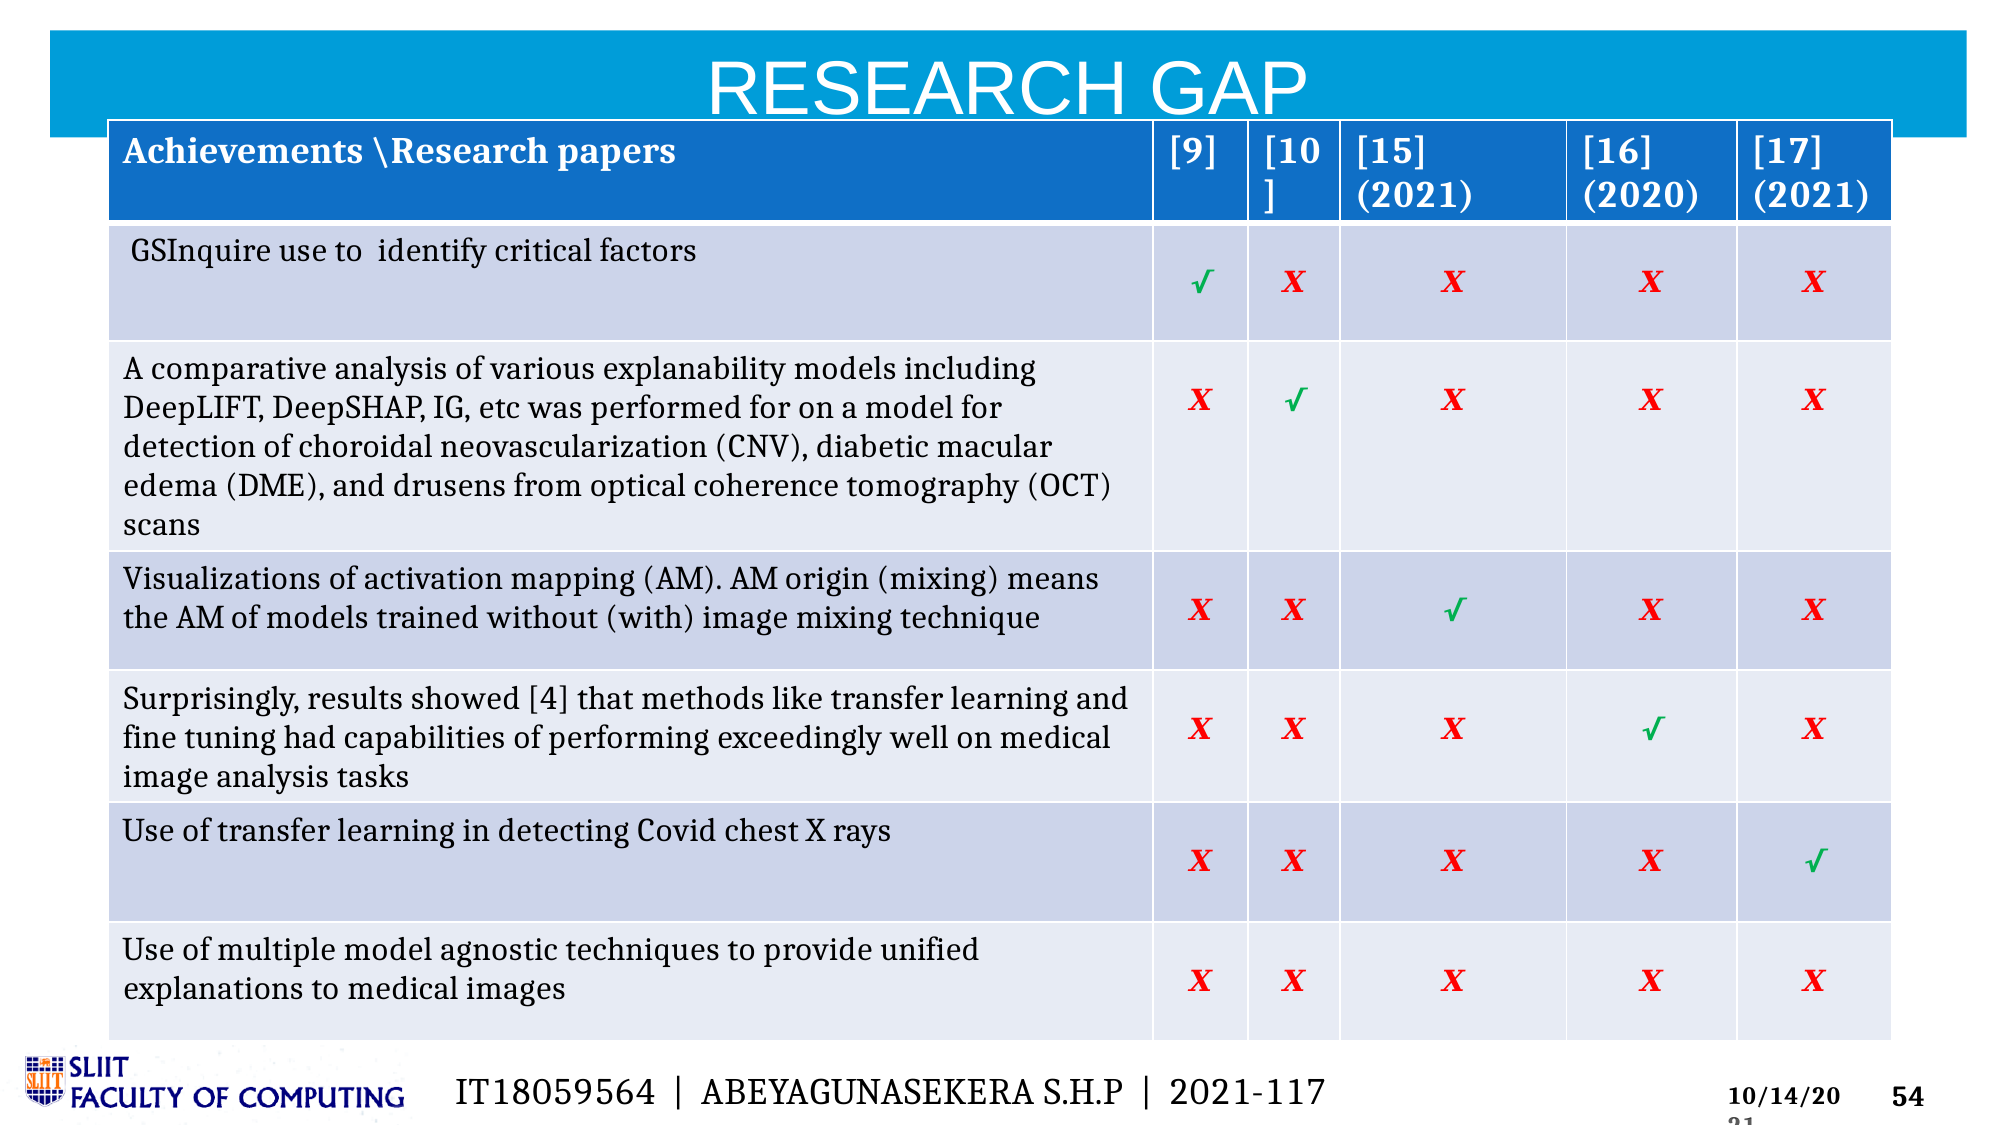

# RESEARCH GAP
| Achievements \Research papers | [9] | [10] | [15] (2021) | [16] (2020) | [17] (2021) |
| --- | --- | --- | --- | --- | --- |
| GSInquire use to  identify critical factors | √ | 𝜲 | 𝜲 | 𝜲 | 𝜲 |
| A comparative analysis of various explanability models including DeepLIFT, DeepSHAP, IG, etc was performed for on a model for detection of choroidal neovascularization (CNV), diabetic macular edema (DME), and drusens from optical coherence tomography (OCT) scans | 𝜲 | √ | 𝜲 | 𝜲 | 𝜲 |
| Visualizations of activation mapping (AM). AM origin (mixing) means the AM of models trained without (with) image mixing technique | 𝜲 | 𝜲 | √ | 𝜲 | 𝜲 |
| Surprisingly, results showed [4] that methods like transfer learning and fine tuning had capabilities of performing exceedingly well on medical image analysis tasks | 𝜲 | 𝜲 | 𝜲 | √ | 𝜲 |
| Use of transfer learning in detecting Covid chest X rays | 𝜲 | 𝜲 | 𝜲 | 𝜲 | √ |
| Use of multiple model agnostic techniques to provide unified explanations to medical images | 𝜲 | 𝜲 | 𝜲 | 𝜲 | 𝜲 |
IT18059564  |  ABEYAGUNASEKERA S.H.P  |  2021-117